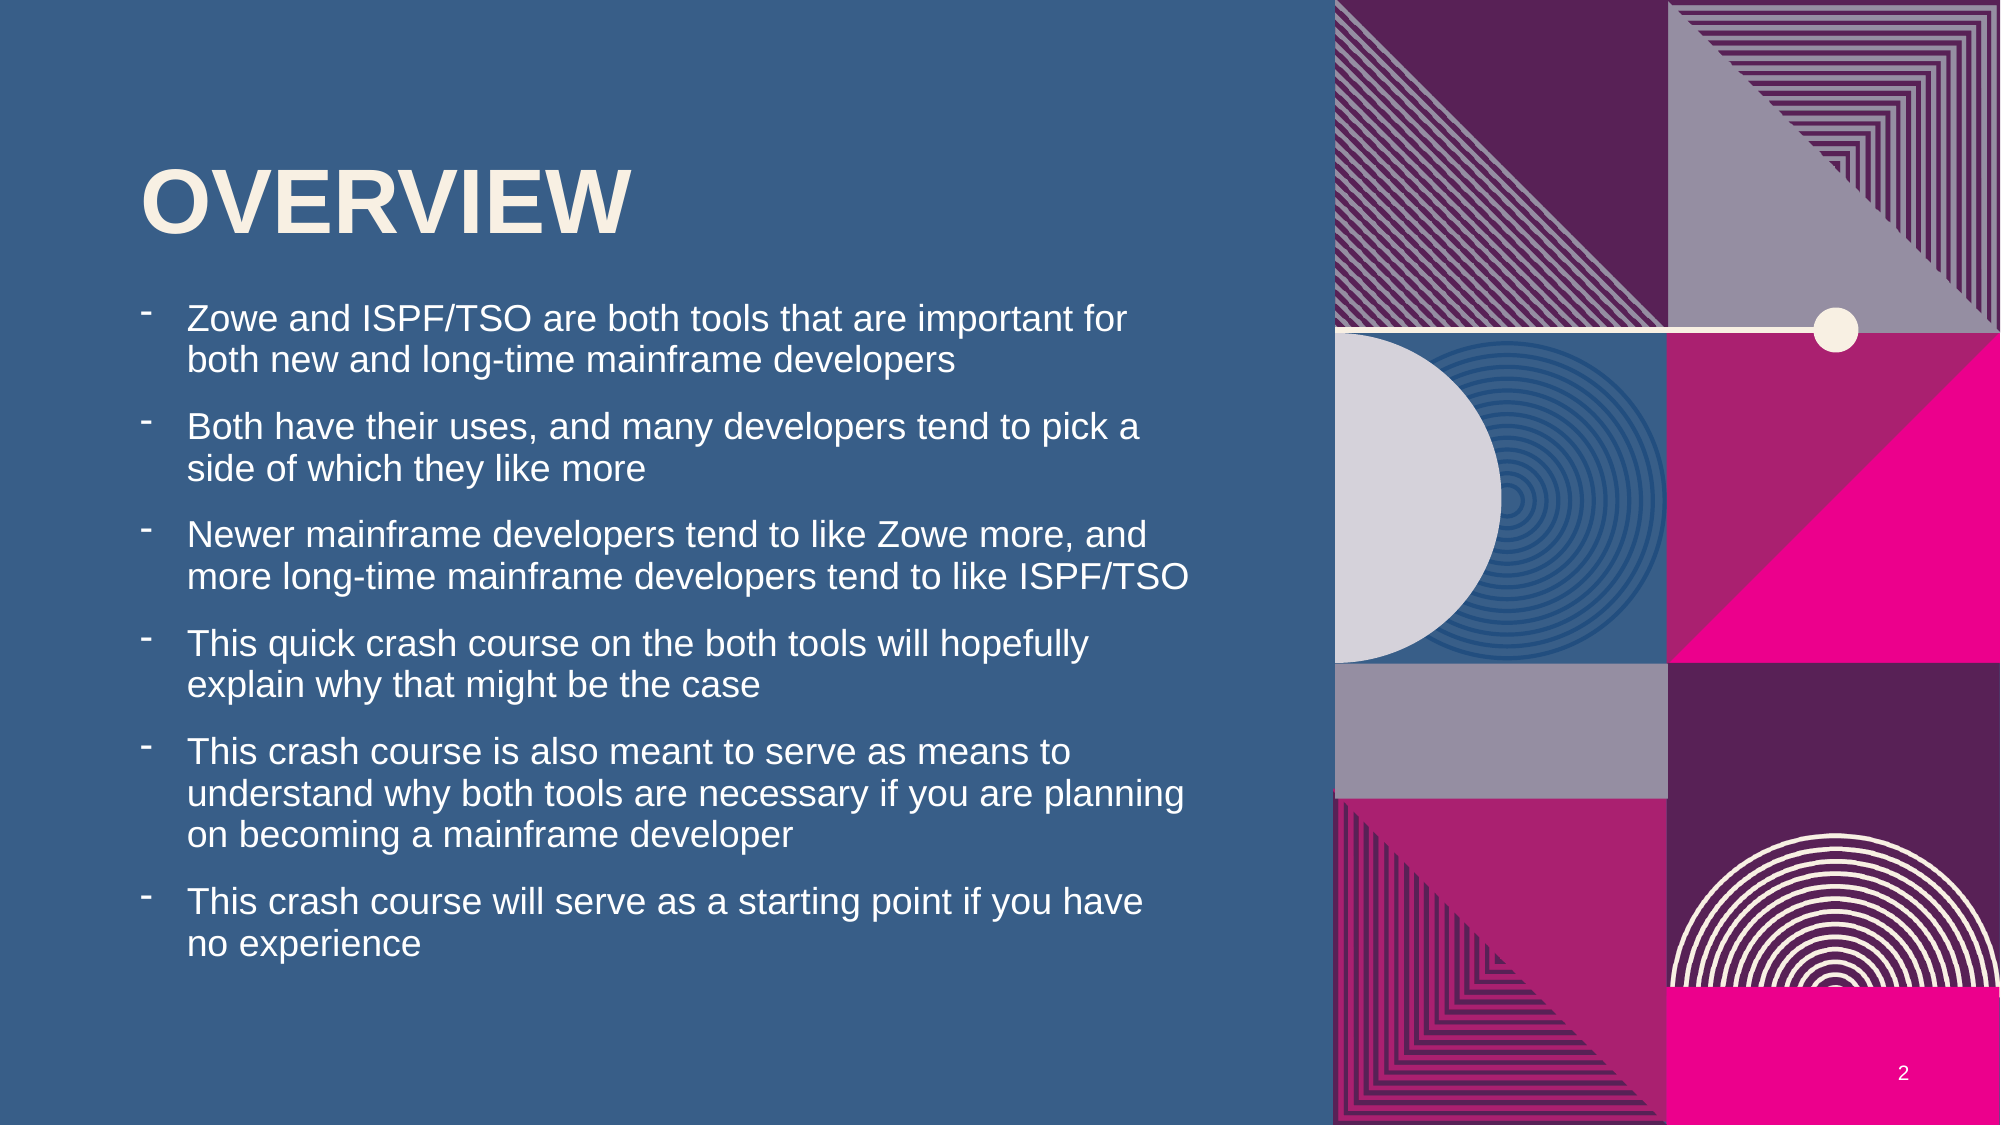

# Overview
Zowe and ISPF/TSO are both tools that are important for both new and long-time mainframe developers
Both have their uses, and many developers tend to pick a side of which they like more
Newer mainframe developers tend to like Zowe more, and more long-time mainframe developers tend to like ISPF/TSO
This quick crash course on the both tools will hopefully explain why that might be the case
This crash course is also meant to serve as means to understand why both tools are necessary if you are planning on becoming a mainframe developer
This crash course will serve as a starting point if you have no experience
2